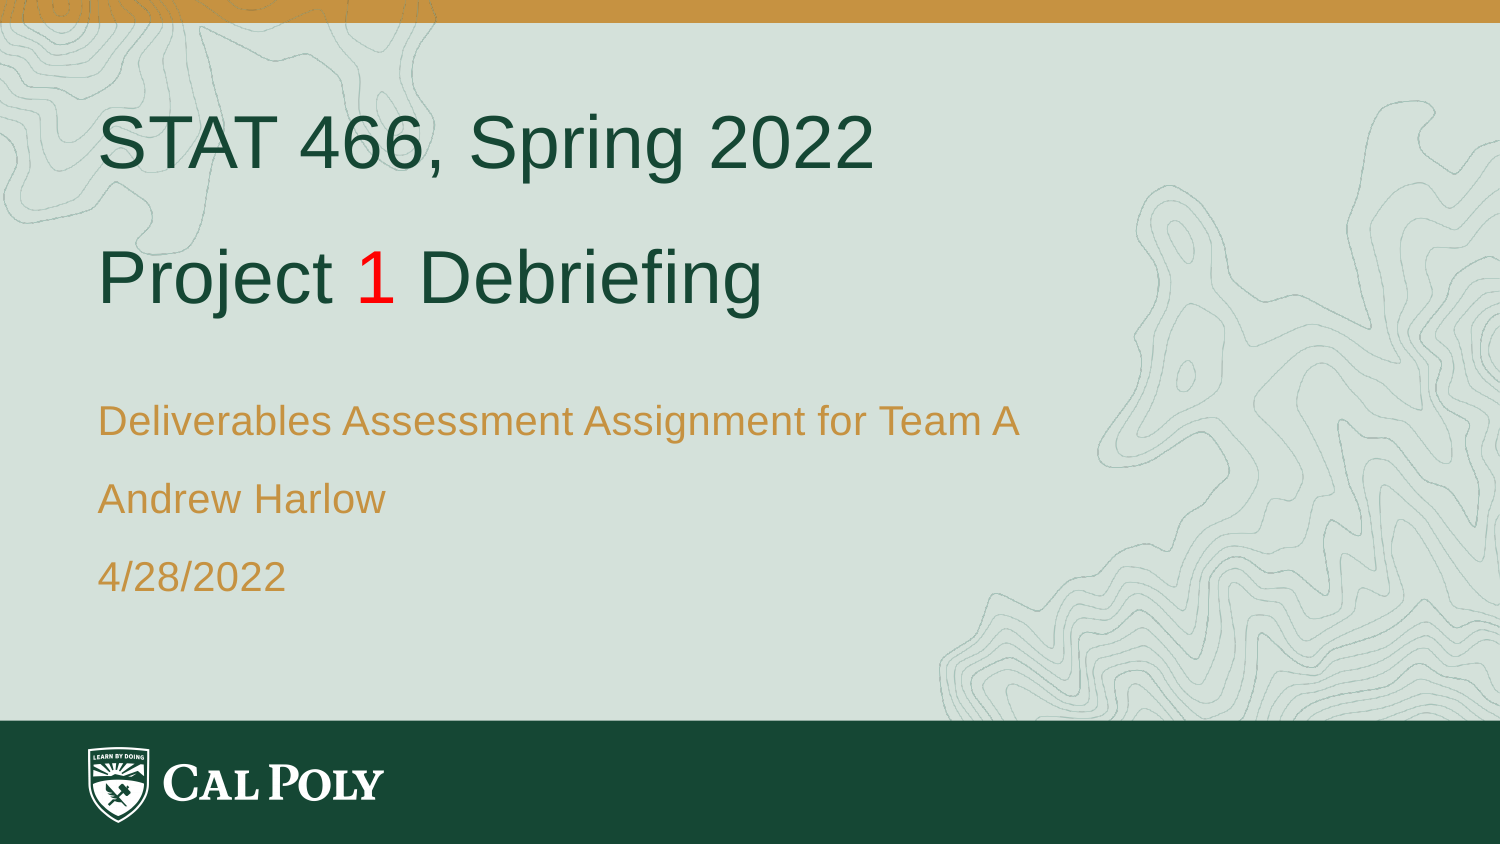

STAT 466, Spring 2022
Project 1 Debriefing
Deliverables Assessment Assignment for Team A

Andrew Harlow

4/28/2022